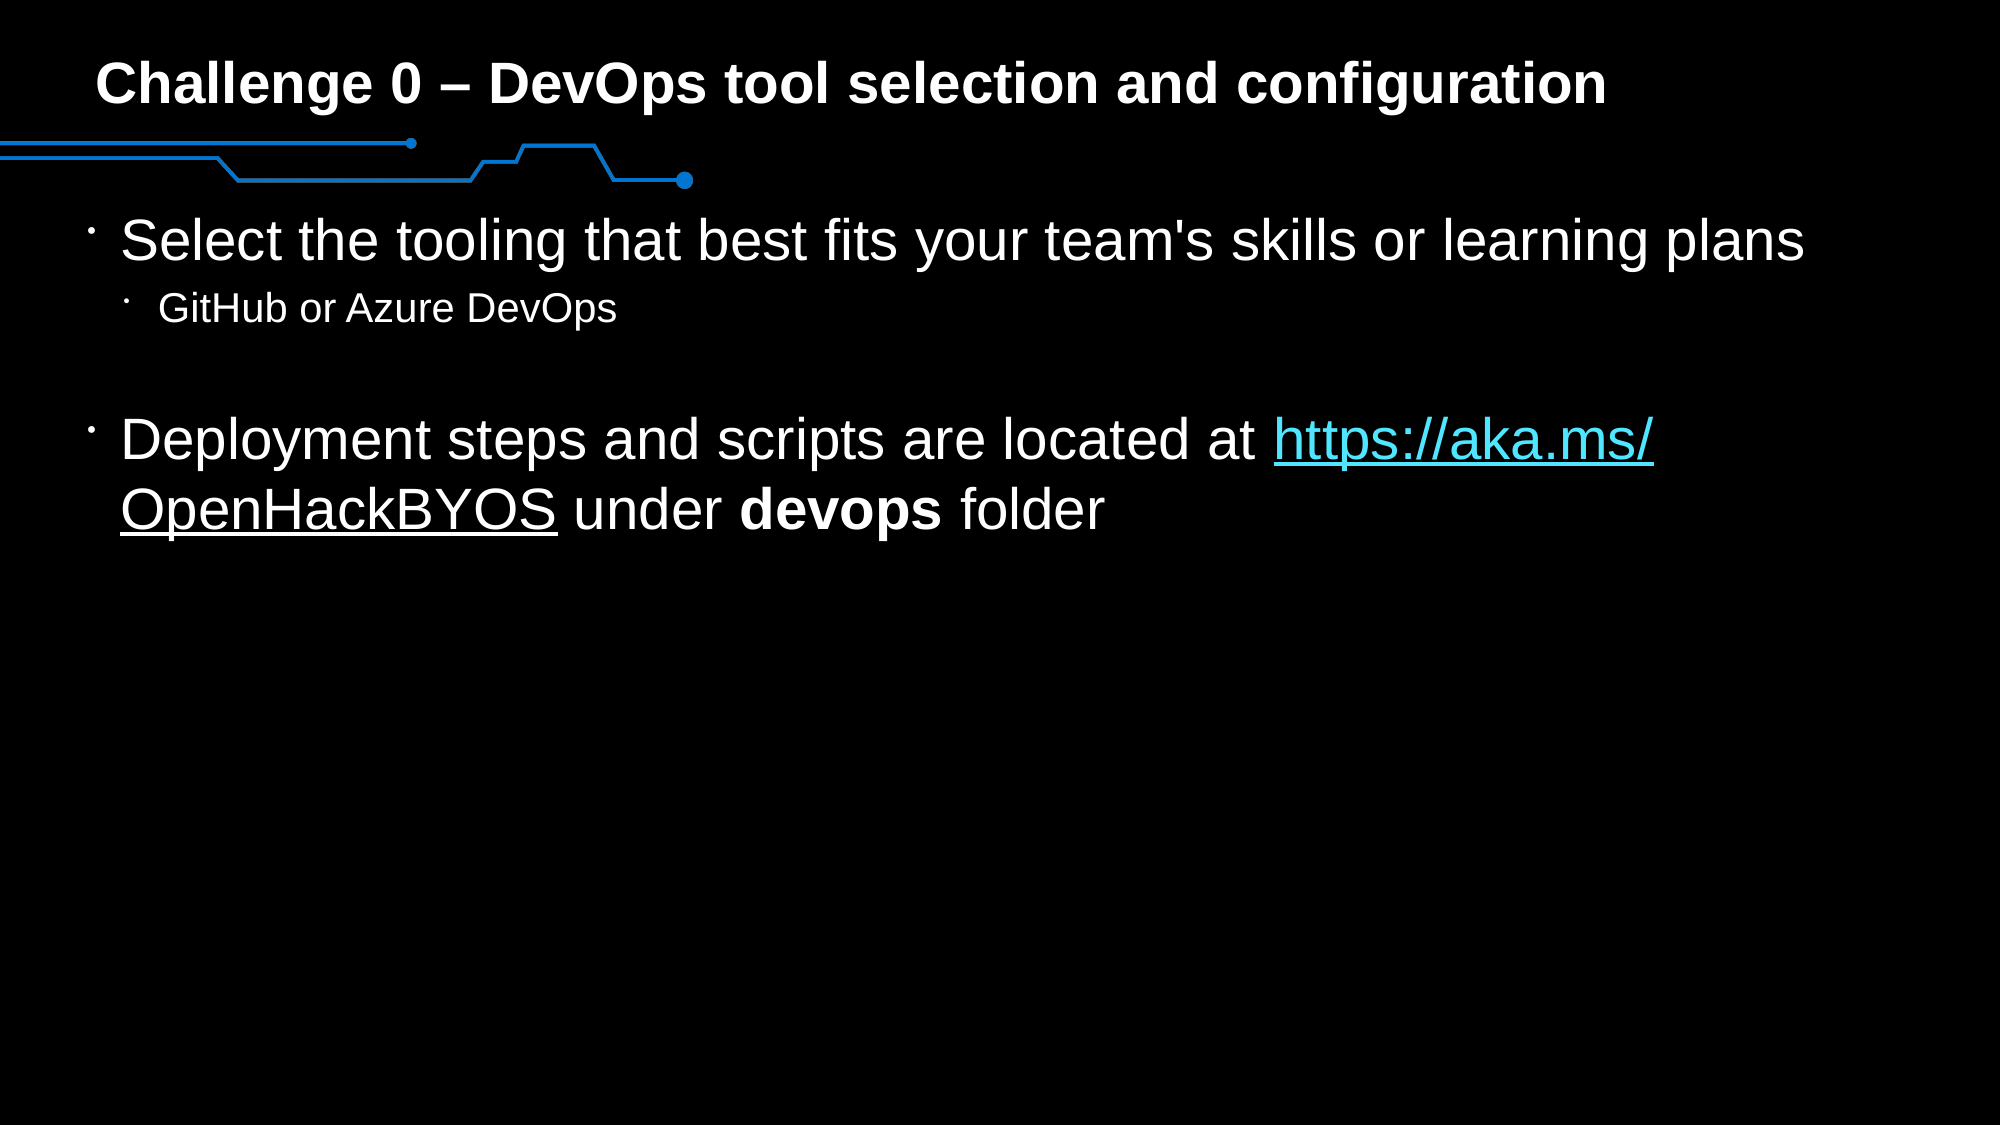

# Challenge 0 – DevOps tool selection and configuration
Select the tooling that best fits your team's skills or learning plans
GitHub or Azure DevOps

Deployment steps and scripts are located at https://aka.ms/OpenHackBYOS under devops folder